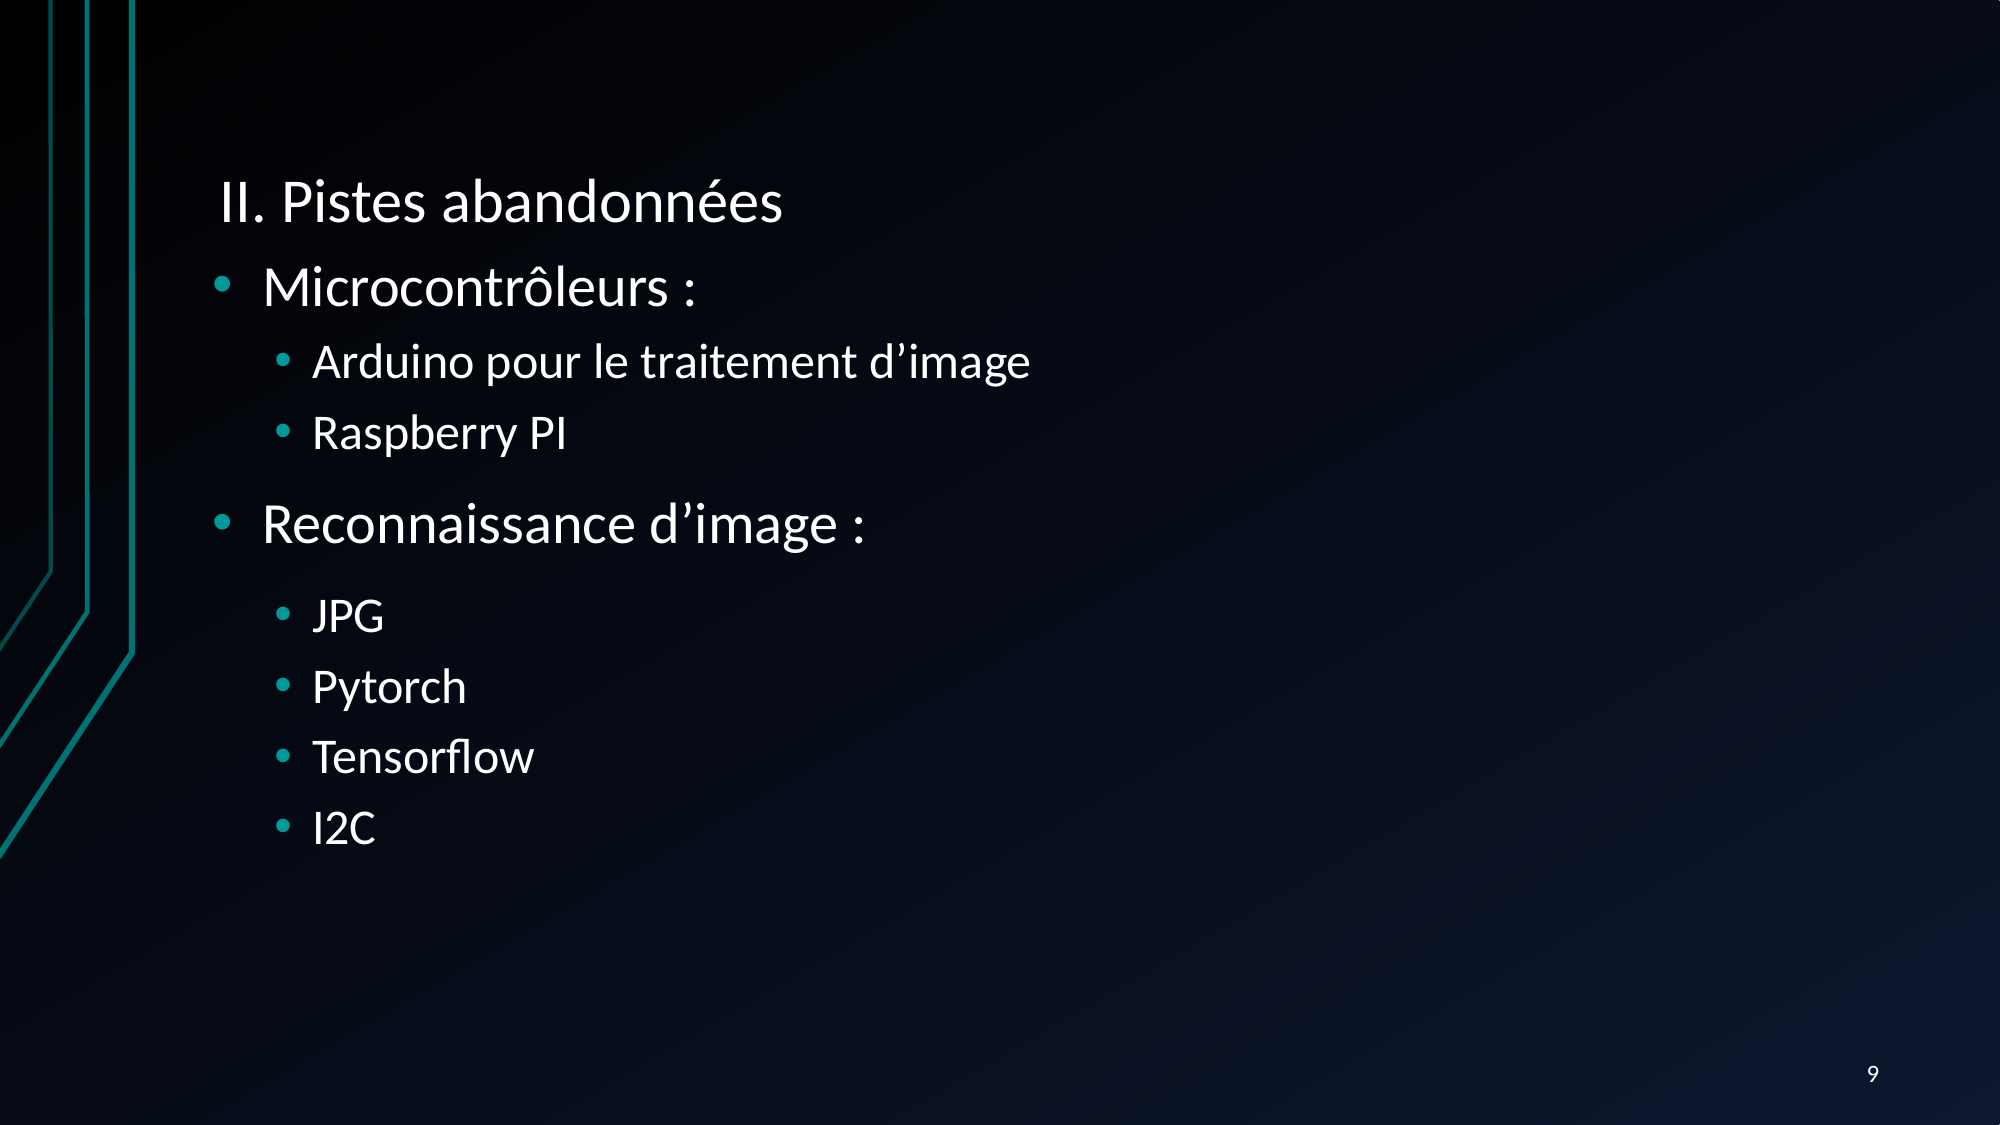

# II. Pistes abandonnées
Microcontrôleurs :
Arduino pour le traitement d’image
Raspberry PI
Reconnaissance d’image :
JPG
Pytorch
Tensorflow
I2C

9